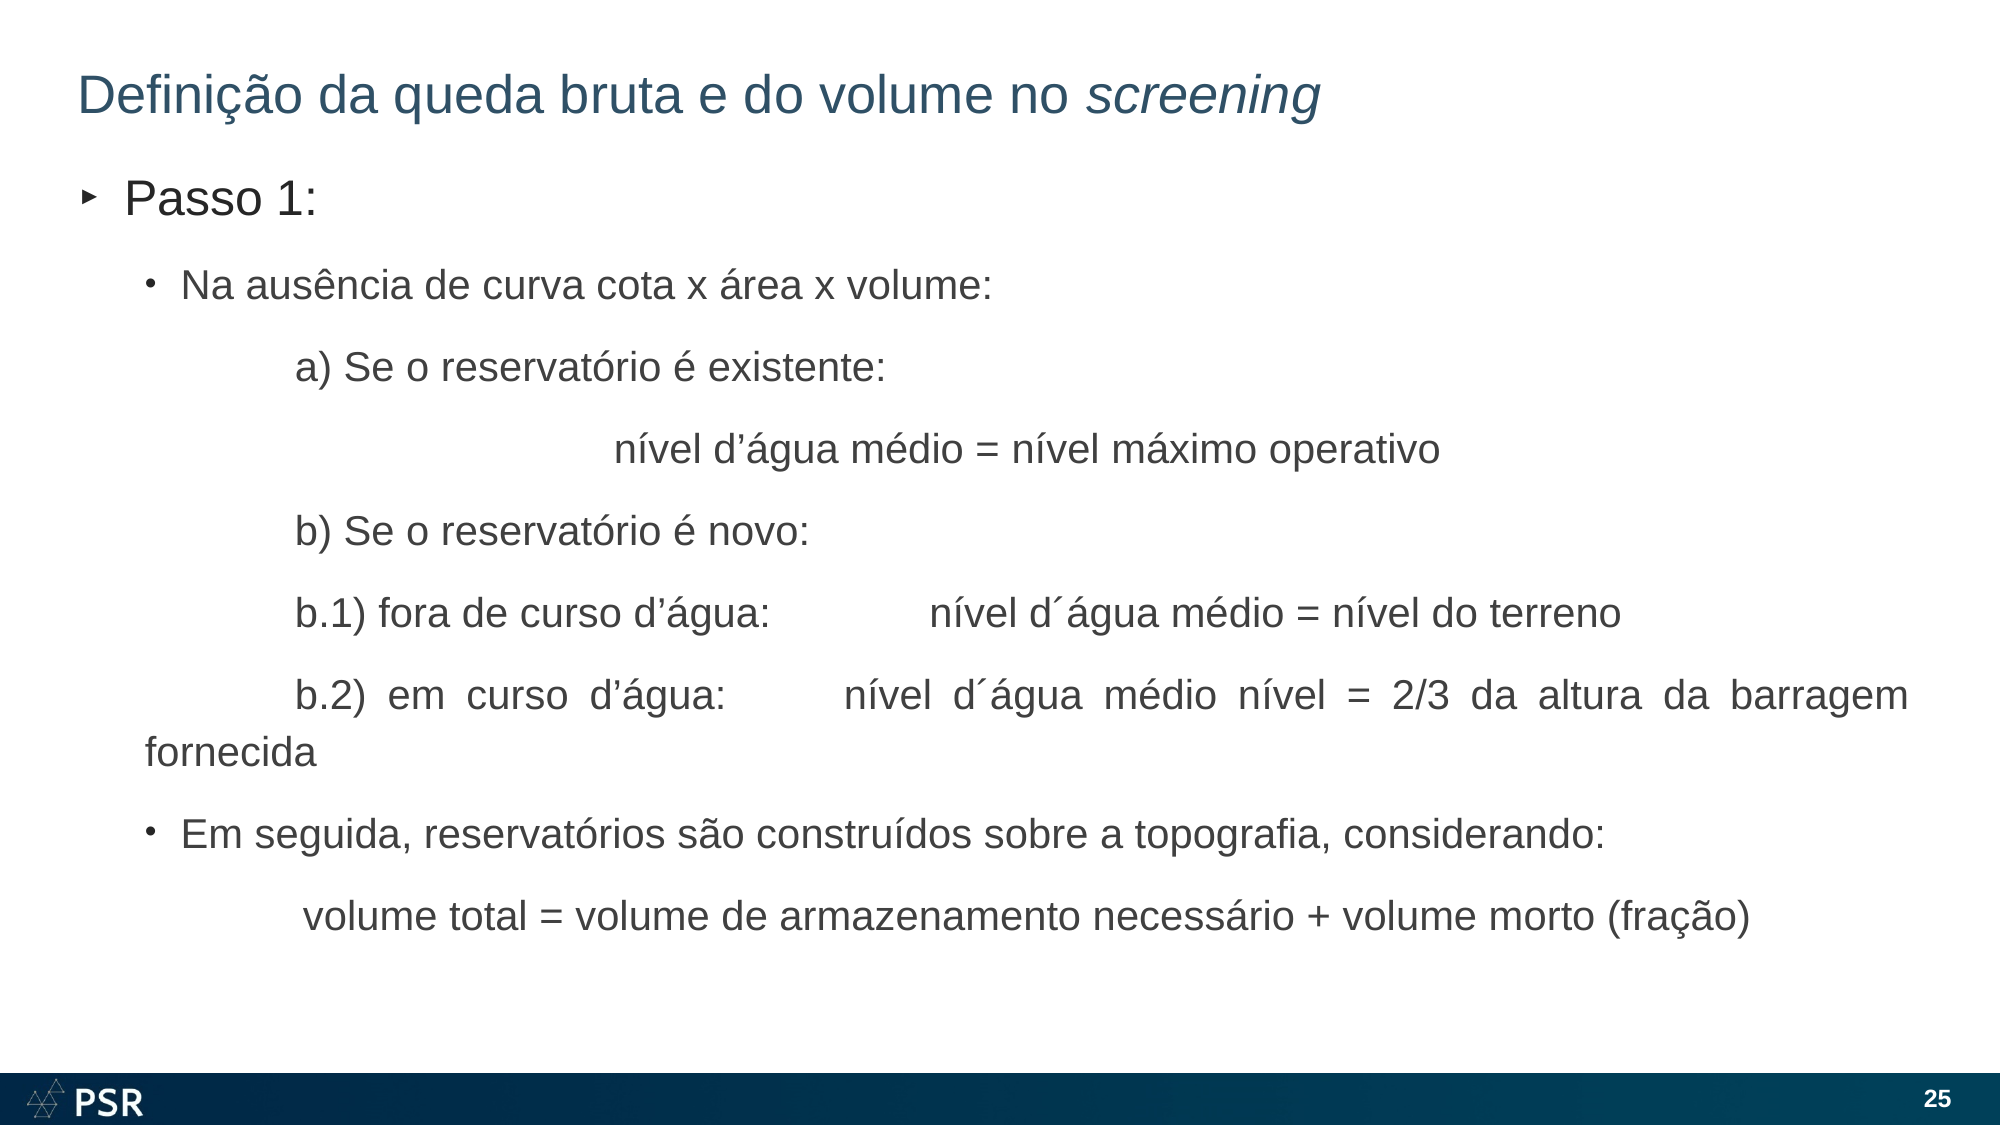

# Definição da queda bruta e do volume no screening
Passo 1:
Na ausência de curva cota x área x volume:
	a) Se o reservatório é existente:
nível d’água médio = nível máximo operativo
	b) Se o reservatório é novo:
	b.1) fora de curso d’água: 	   nível d´água médio = nível do terreno
	b.2) em curso d’água: 	   nível d´água médio nível = 2/3 da altura da barragem fornecida
Em seguida, reservatórios são construídos sobre a topografia, considerando:
volume total = volume de armazenamento necessário + volume morto (fração)
25